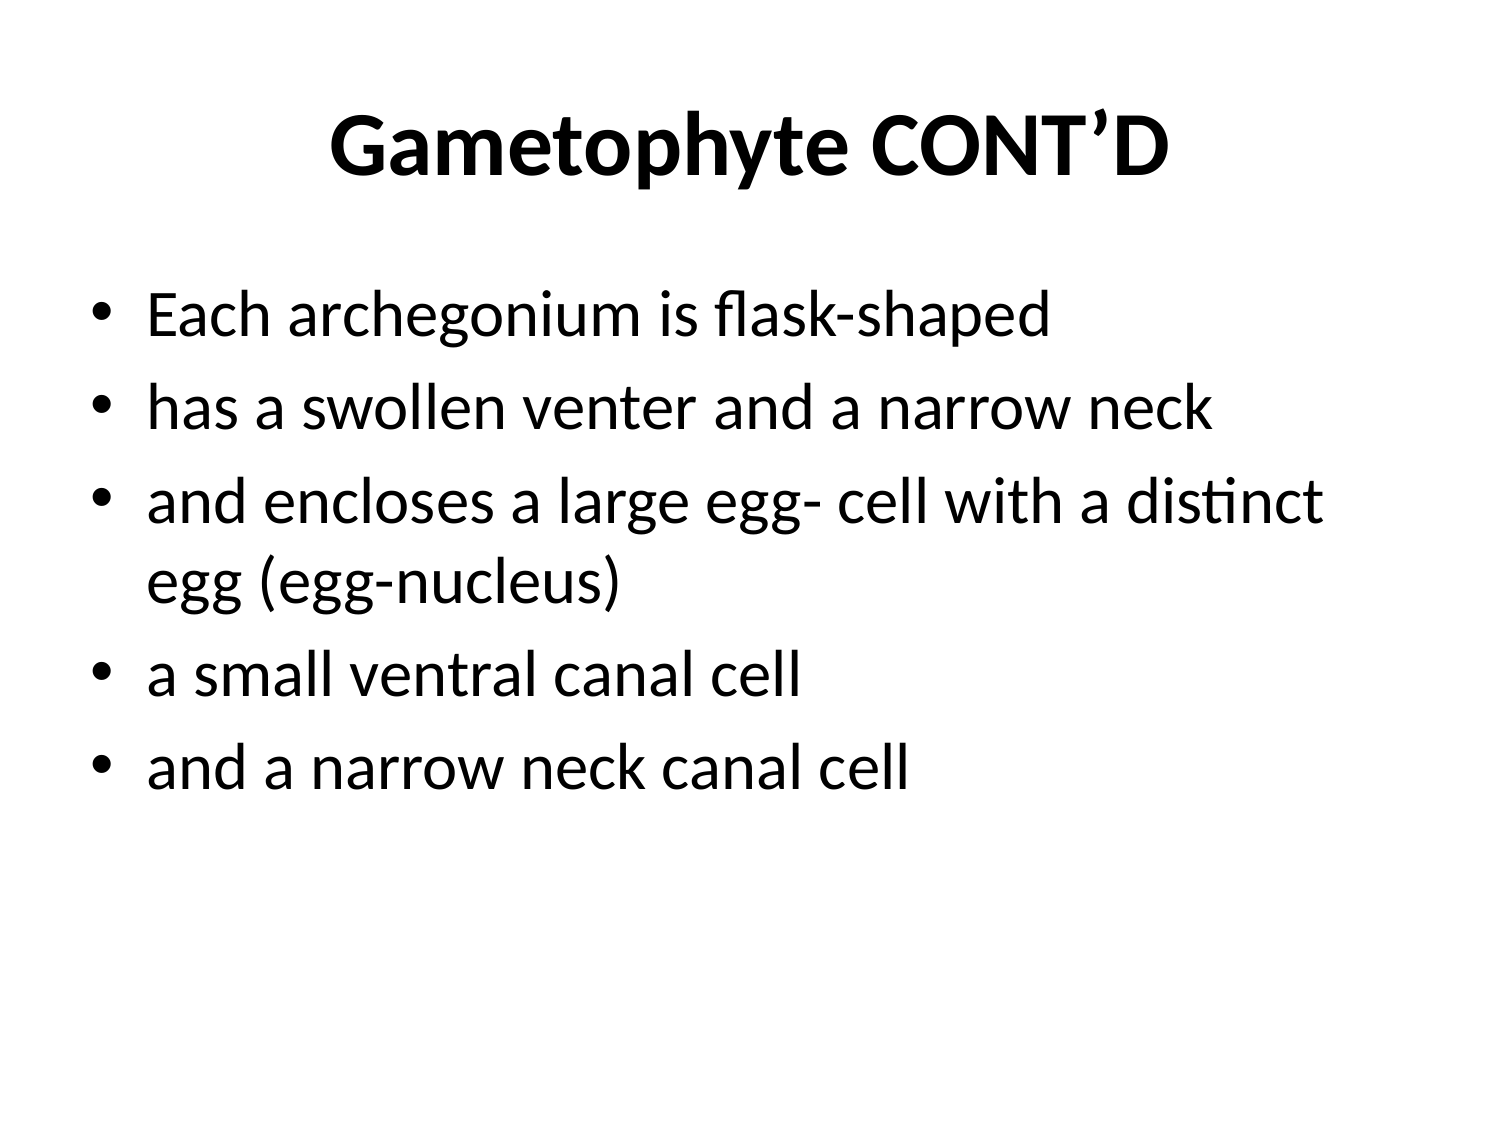

# Gametophyte CONT’D
Each archegonium is flask-shaped
has a swollen venter and a narrow neck
and encloses a large egg- cell with a distinct egg (egg-nucleus)
a small ventral canal cell
and a narrow neck canal cell